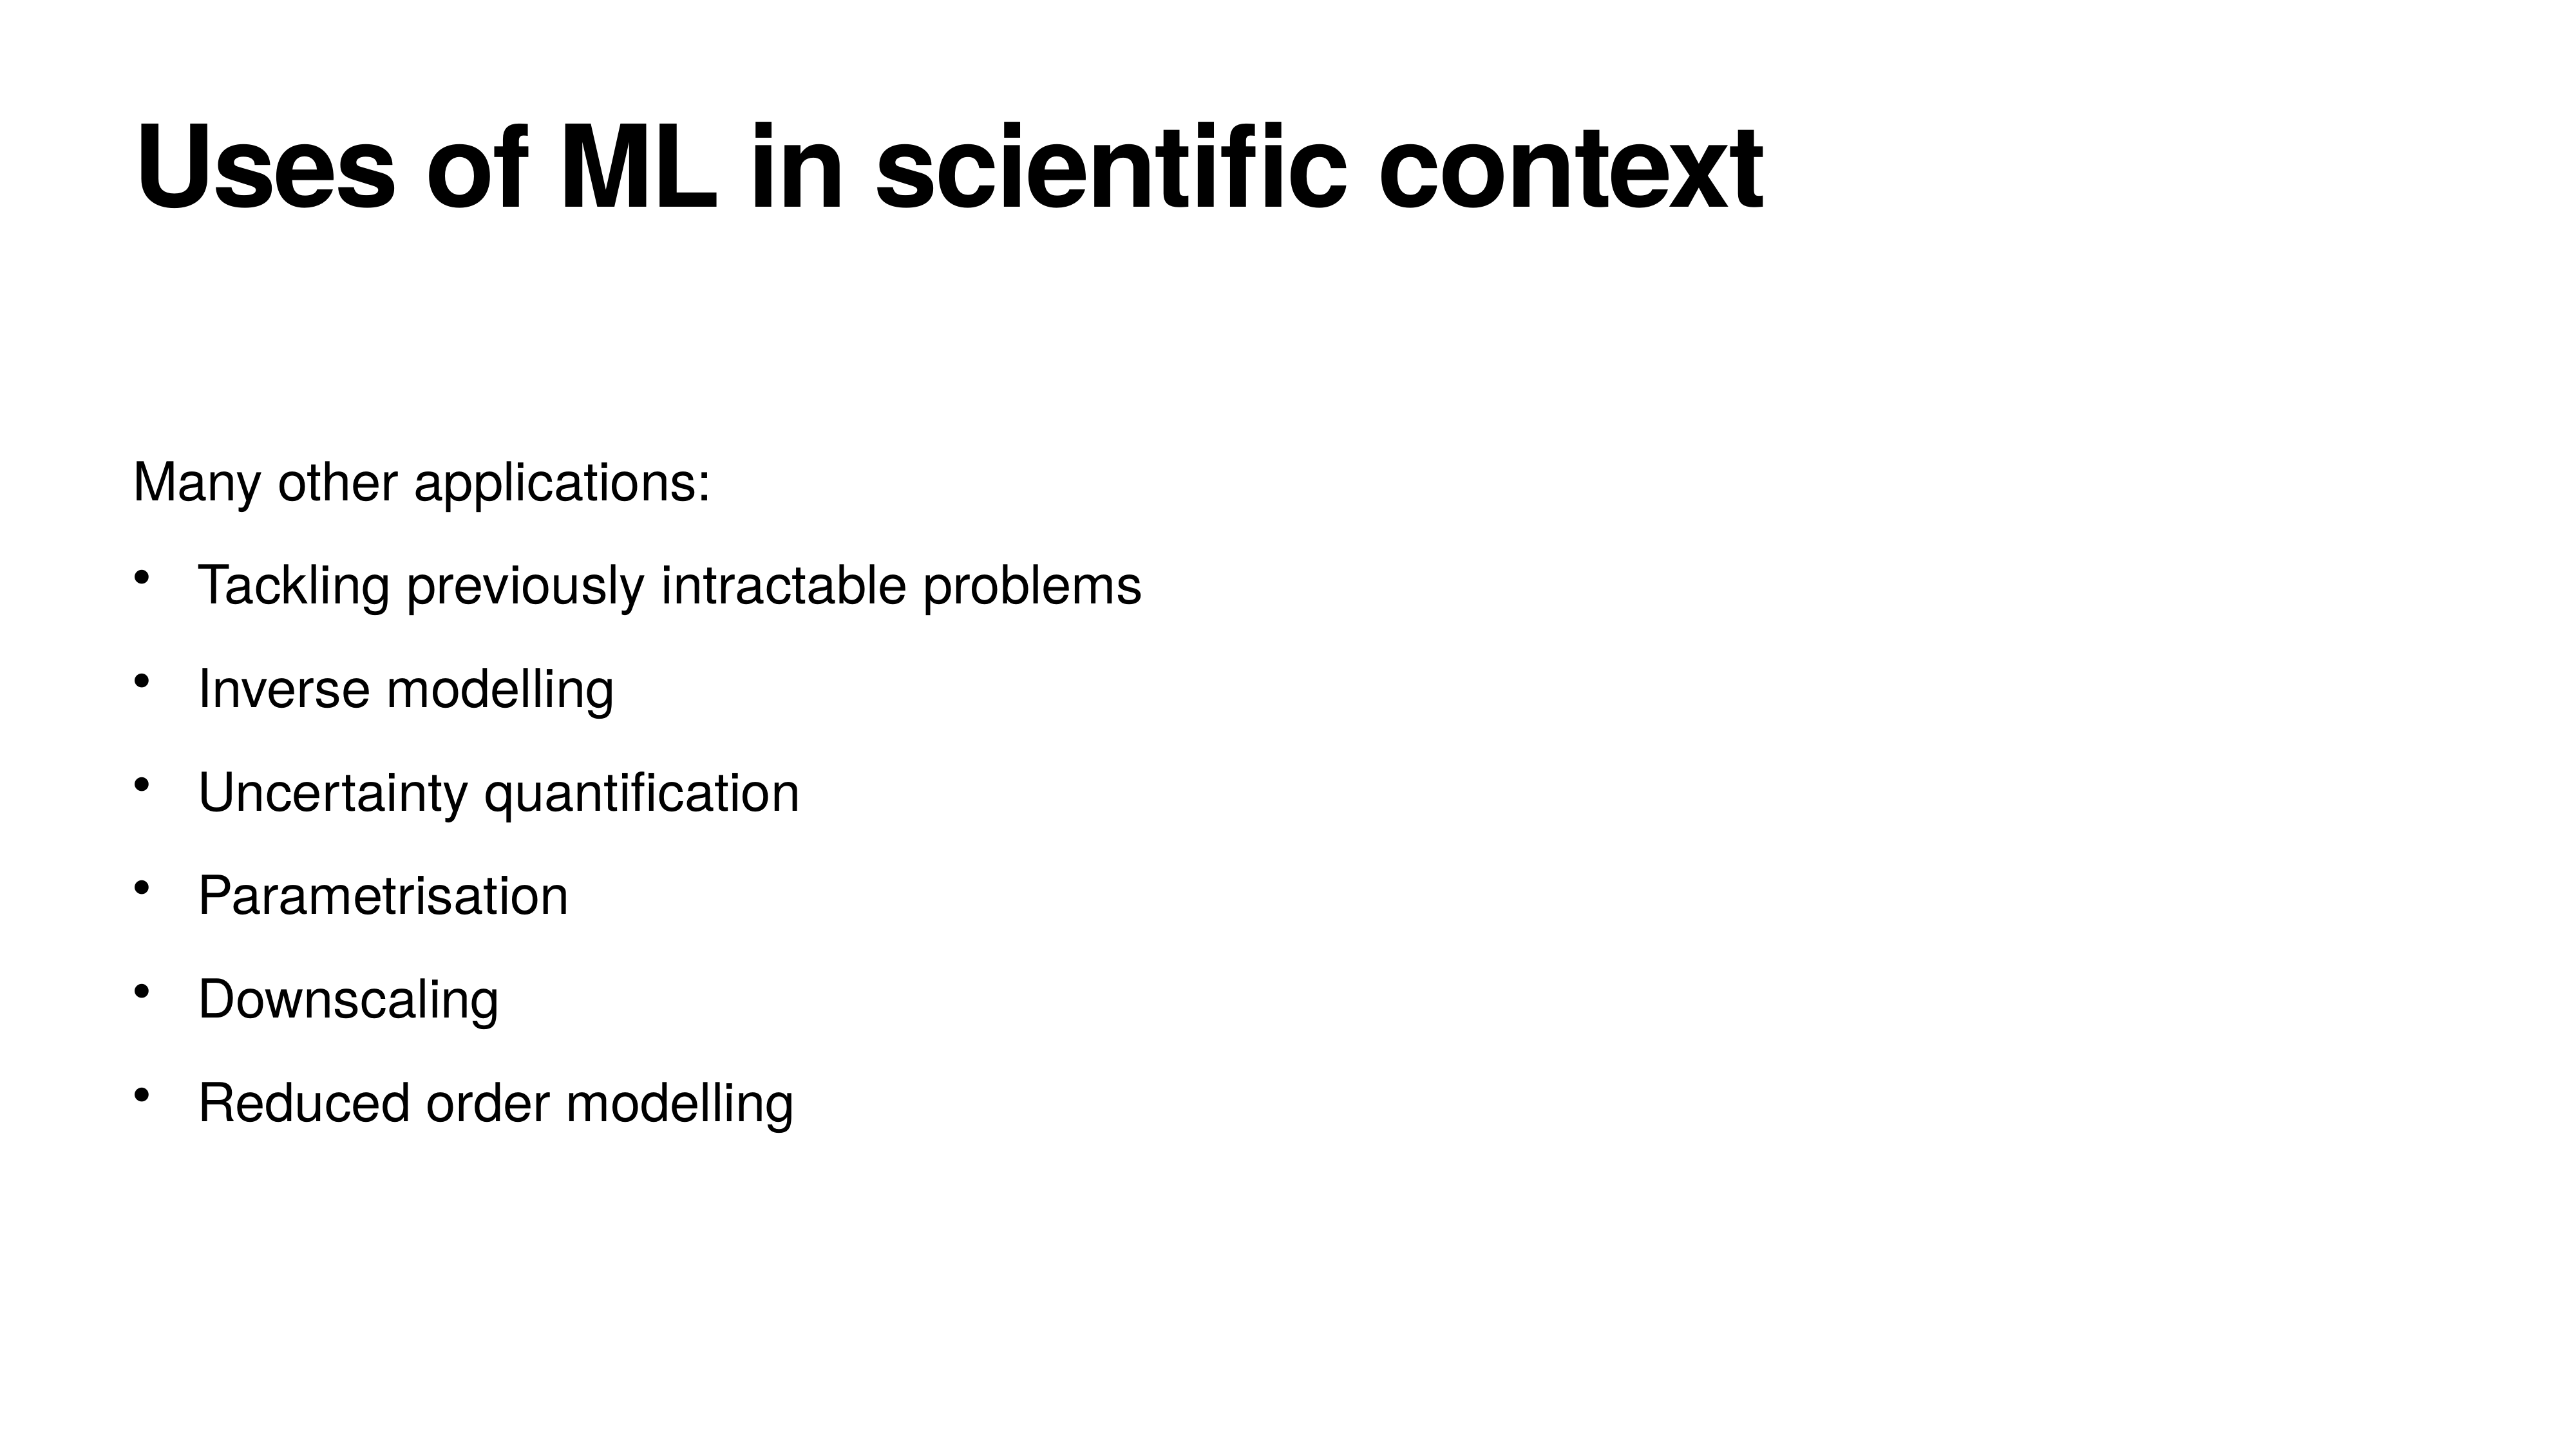

# Uses of ML in scientific context

Many other applications:
Tackling previously intractable problems
Inverse modelling
Uncertainty quantification
Parametrisation
Downscaling
Reduced order modelling